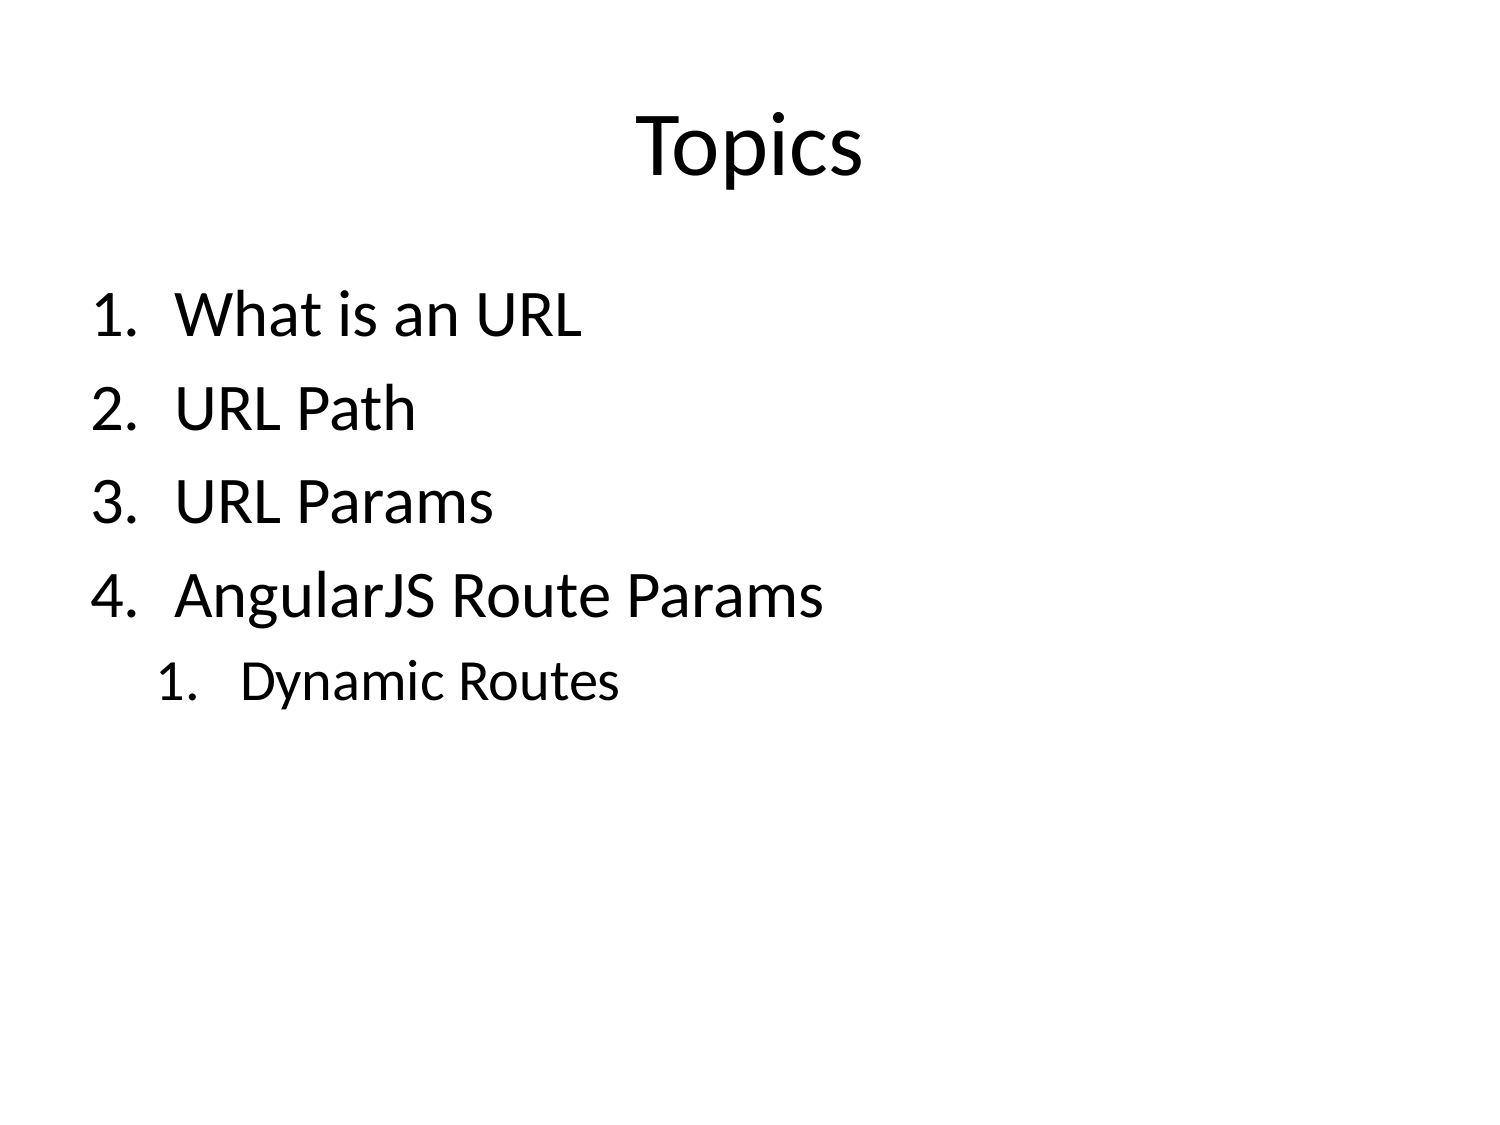

# Topics
What is an URL
URL Path
URL Params
AngularJS Route Params
Dynamic Routes